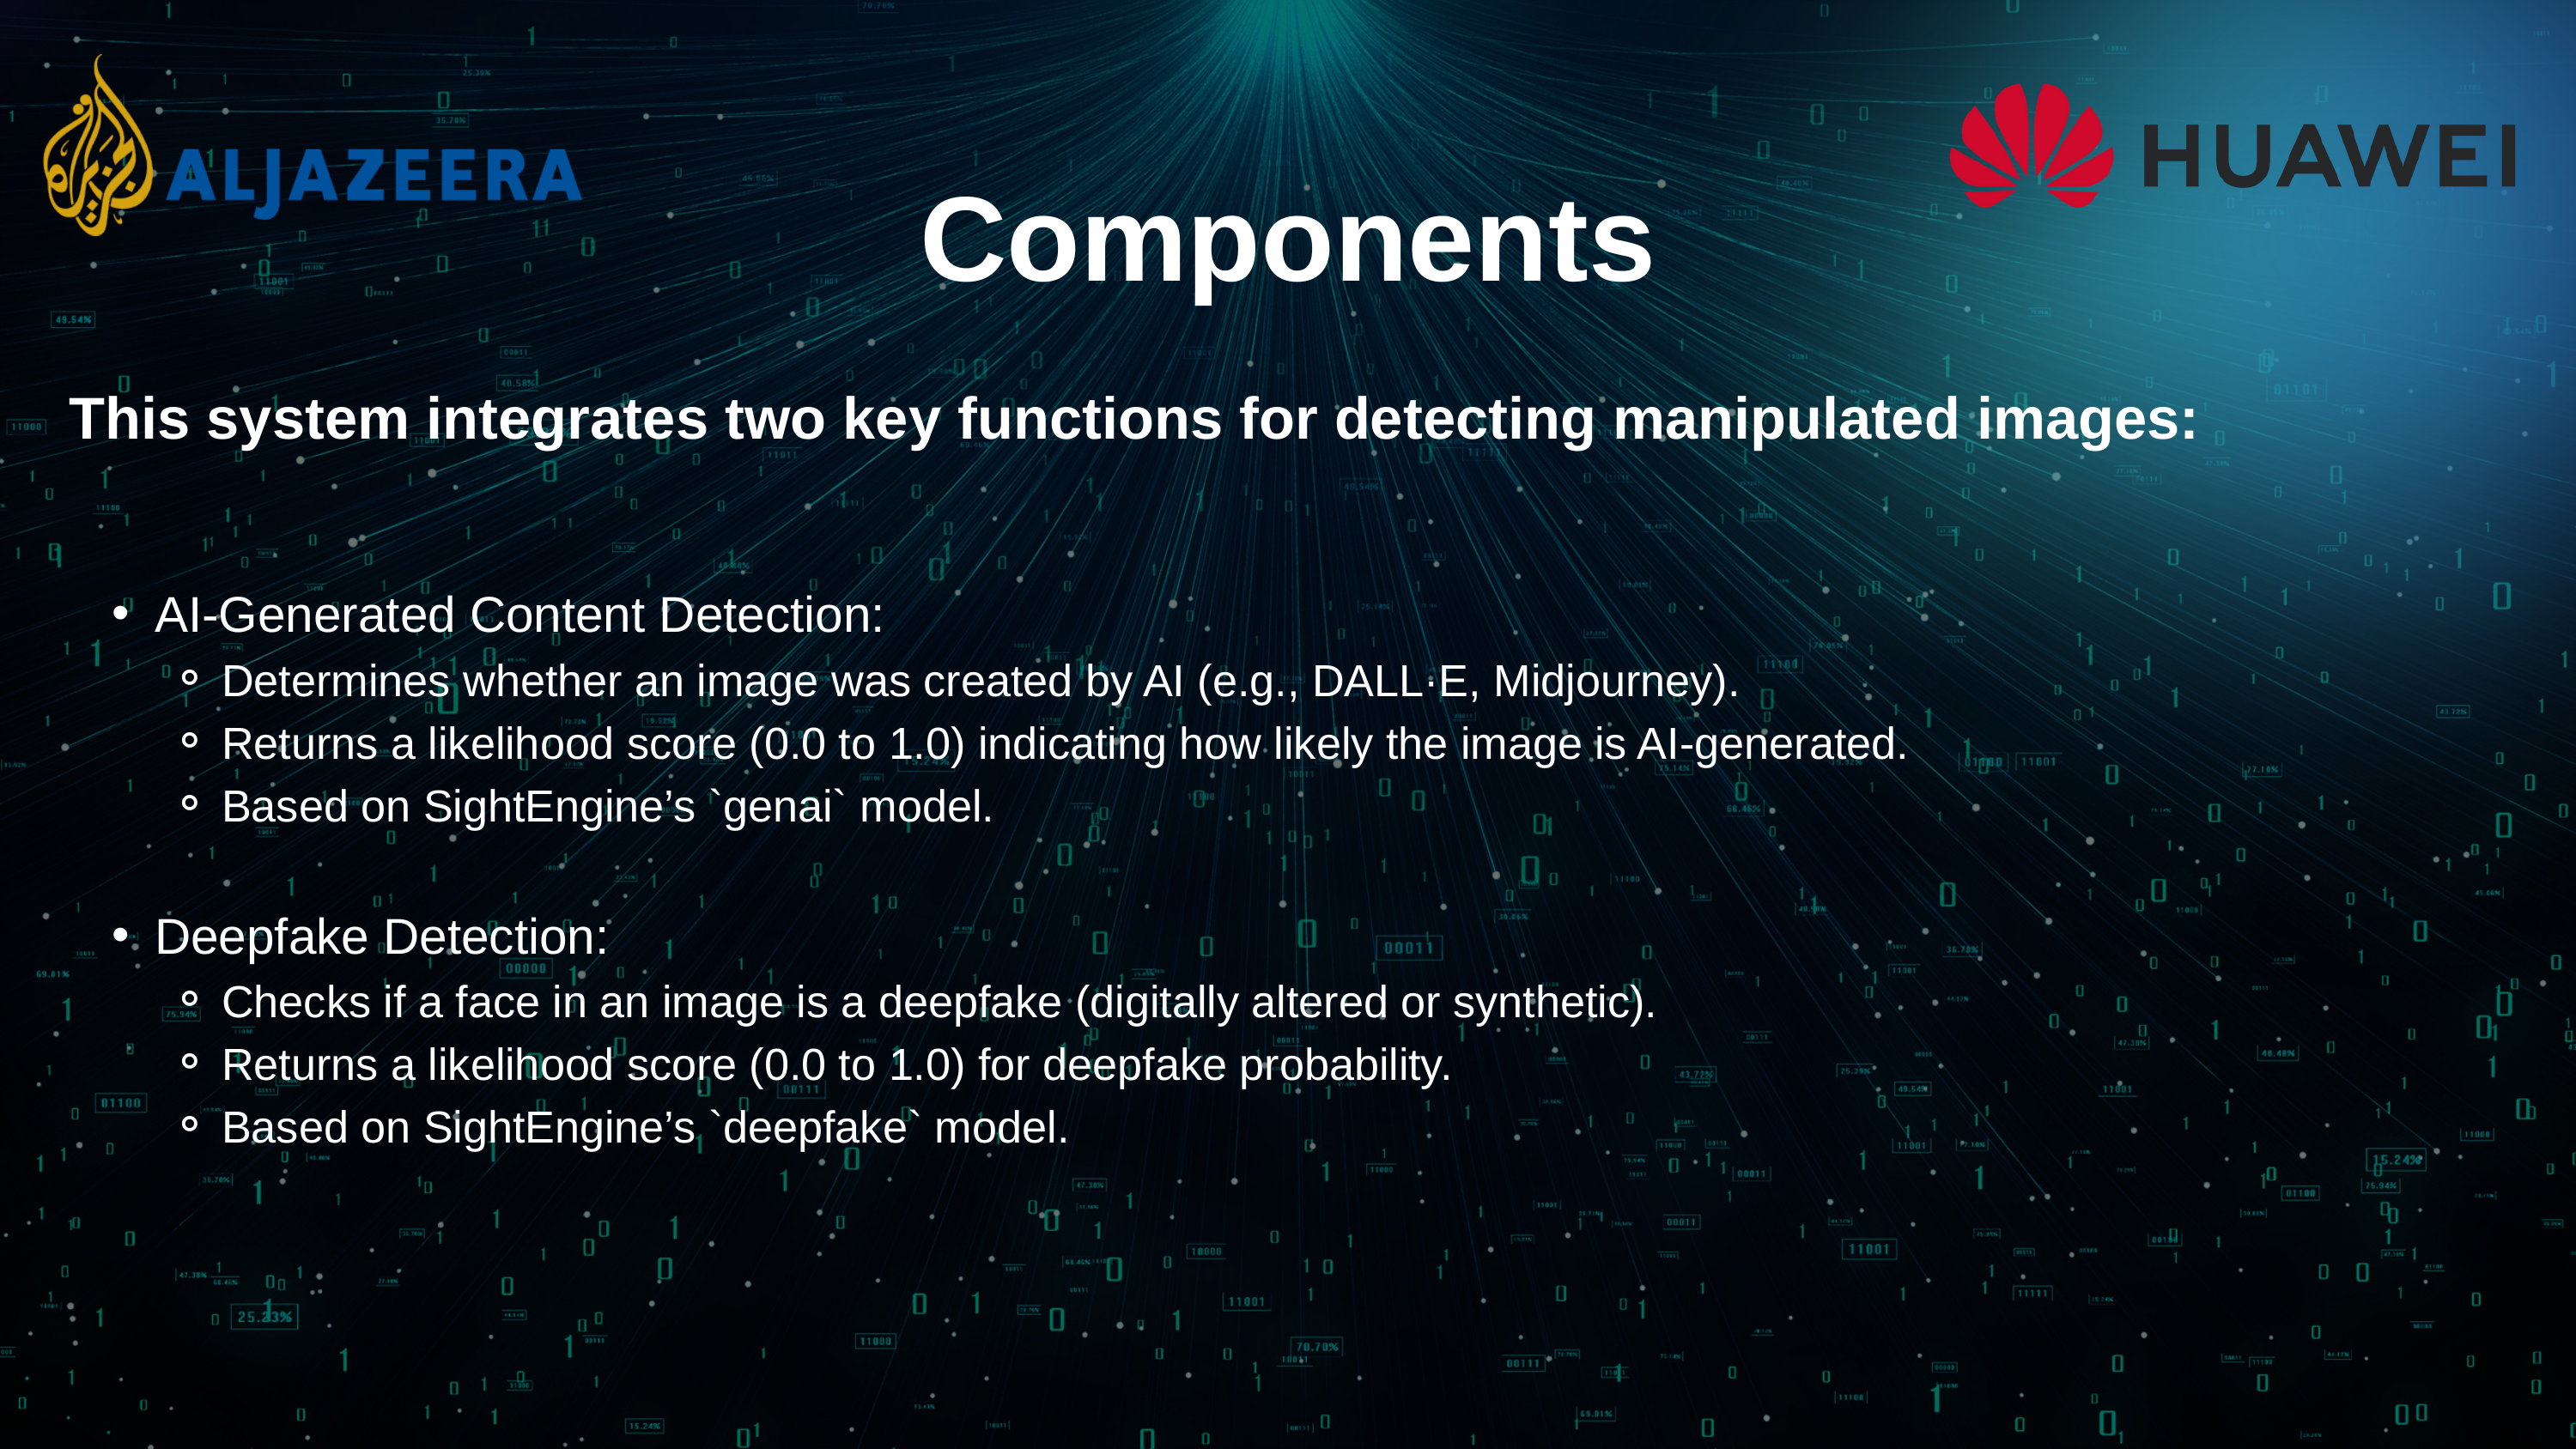

Components
This system integrates two key functions for detecting manipulated images:
AI-Generated Content Detection:
Determines whether an image was created by AI (e.g., DALL·E, Midjourney).
Returns a likelihood score (0.0 to 1.0) indicating how likely the image is AI-generated.
Based on SightEngine’s `genai` model.

Deepfake Detection:
Checks if a face in an image is a deepfake (digitally altered or synthetic).
Returns a likelihood score (0.0 to 1.0) for deepfake probability.
Based on SightEngine’s `deepfake` model.